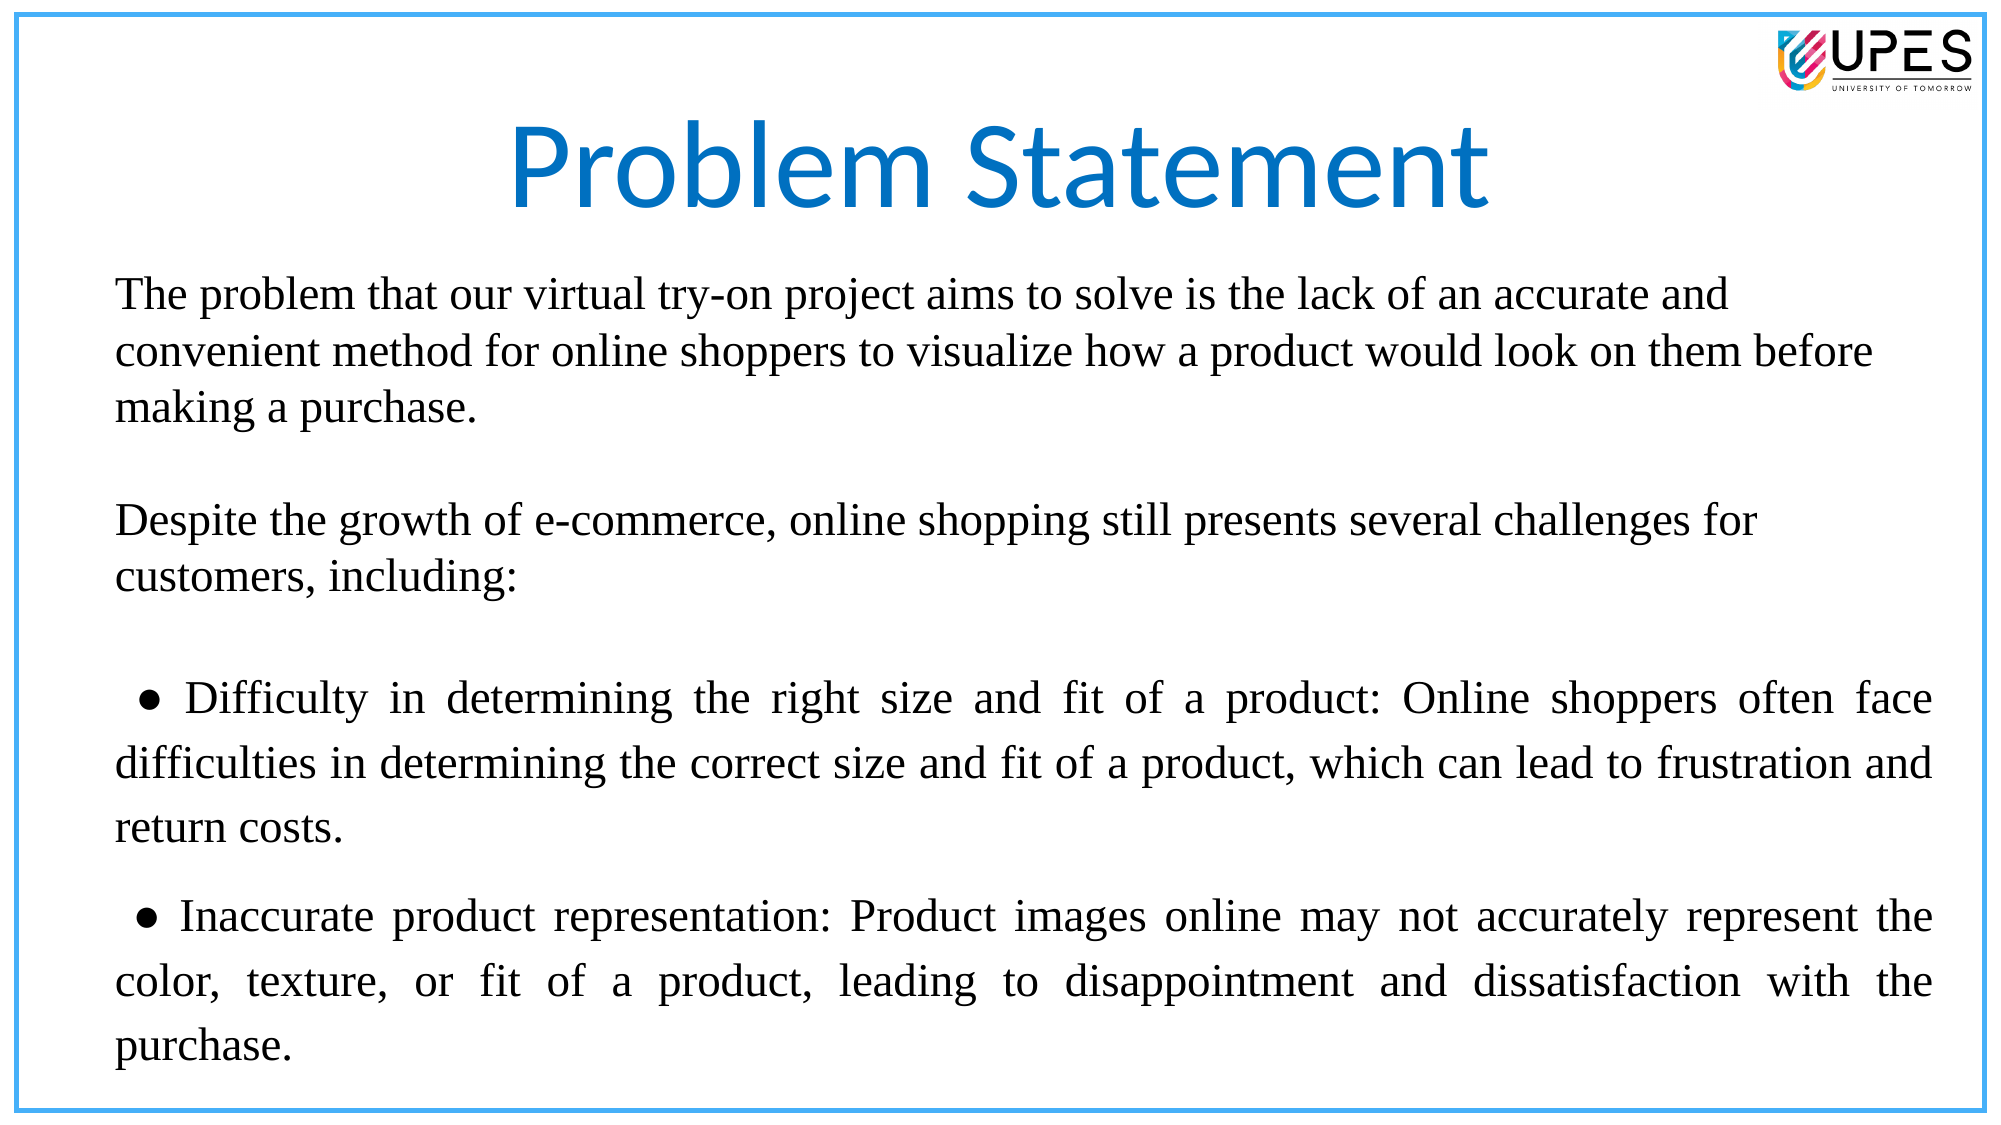

# Problem Statement
The problem that our virtual try-on project aims to solve is the lack of an accurate and convenient method for online shoppers to visualize how a product would look on them before making a purchase.
                                                                                                                                               Despite the growth of e-commerce, online shopping still presents several challenges for customers, including:

 ● Difficulty in determining the right size and fit of a product: Online shoppers often face difficulties in determining the correct size and fit of a product, which can lead to frustration and return costs.
 ● Inaccurate product representation: Product images online may not accurately represent the color, texture, or fit of a product, leading to disappointment and dissatisfaction with the purchase.